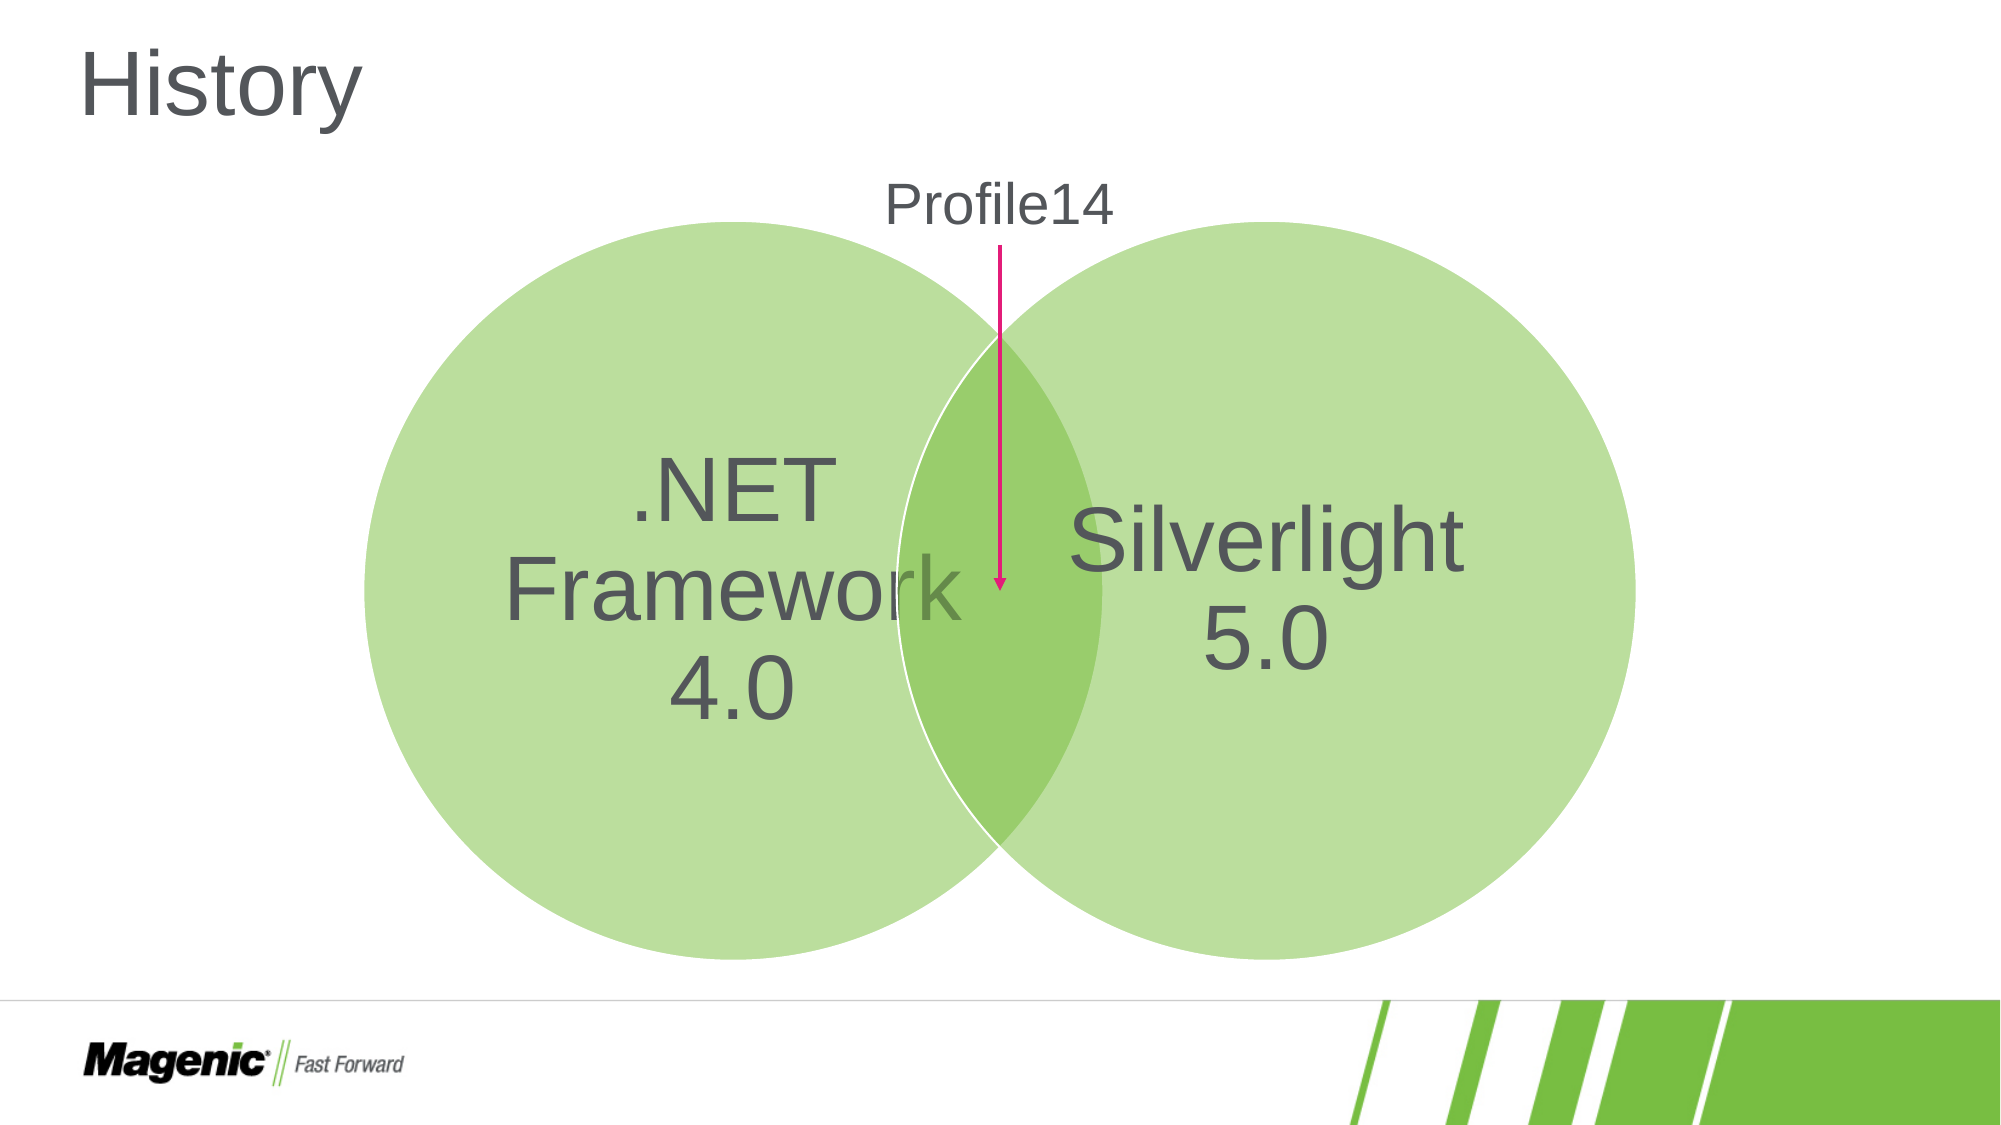

# History
.NET Framework 4.0
Silverlight 5.0
Profile14